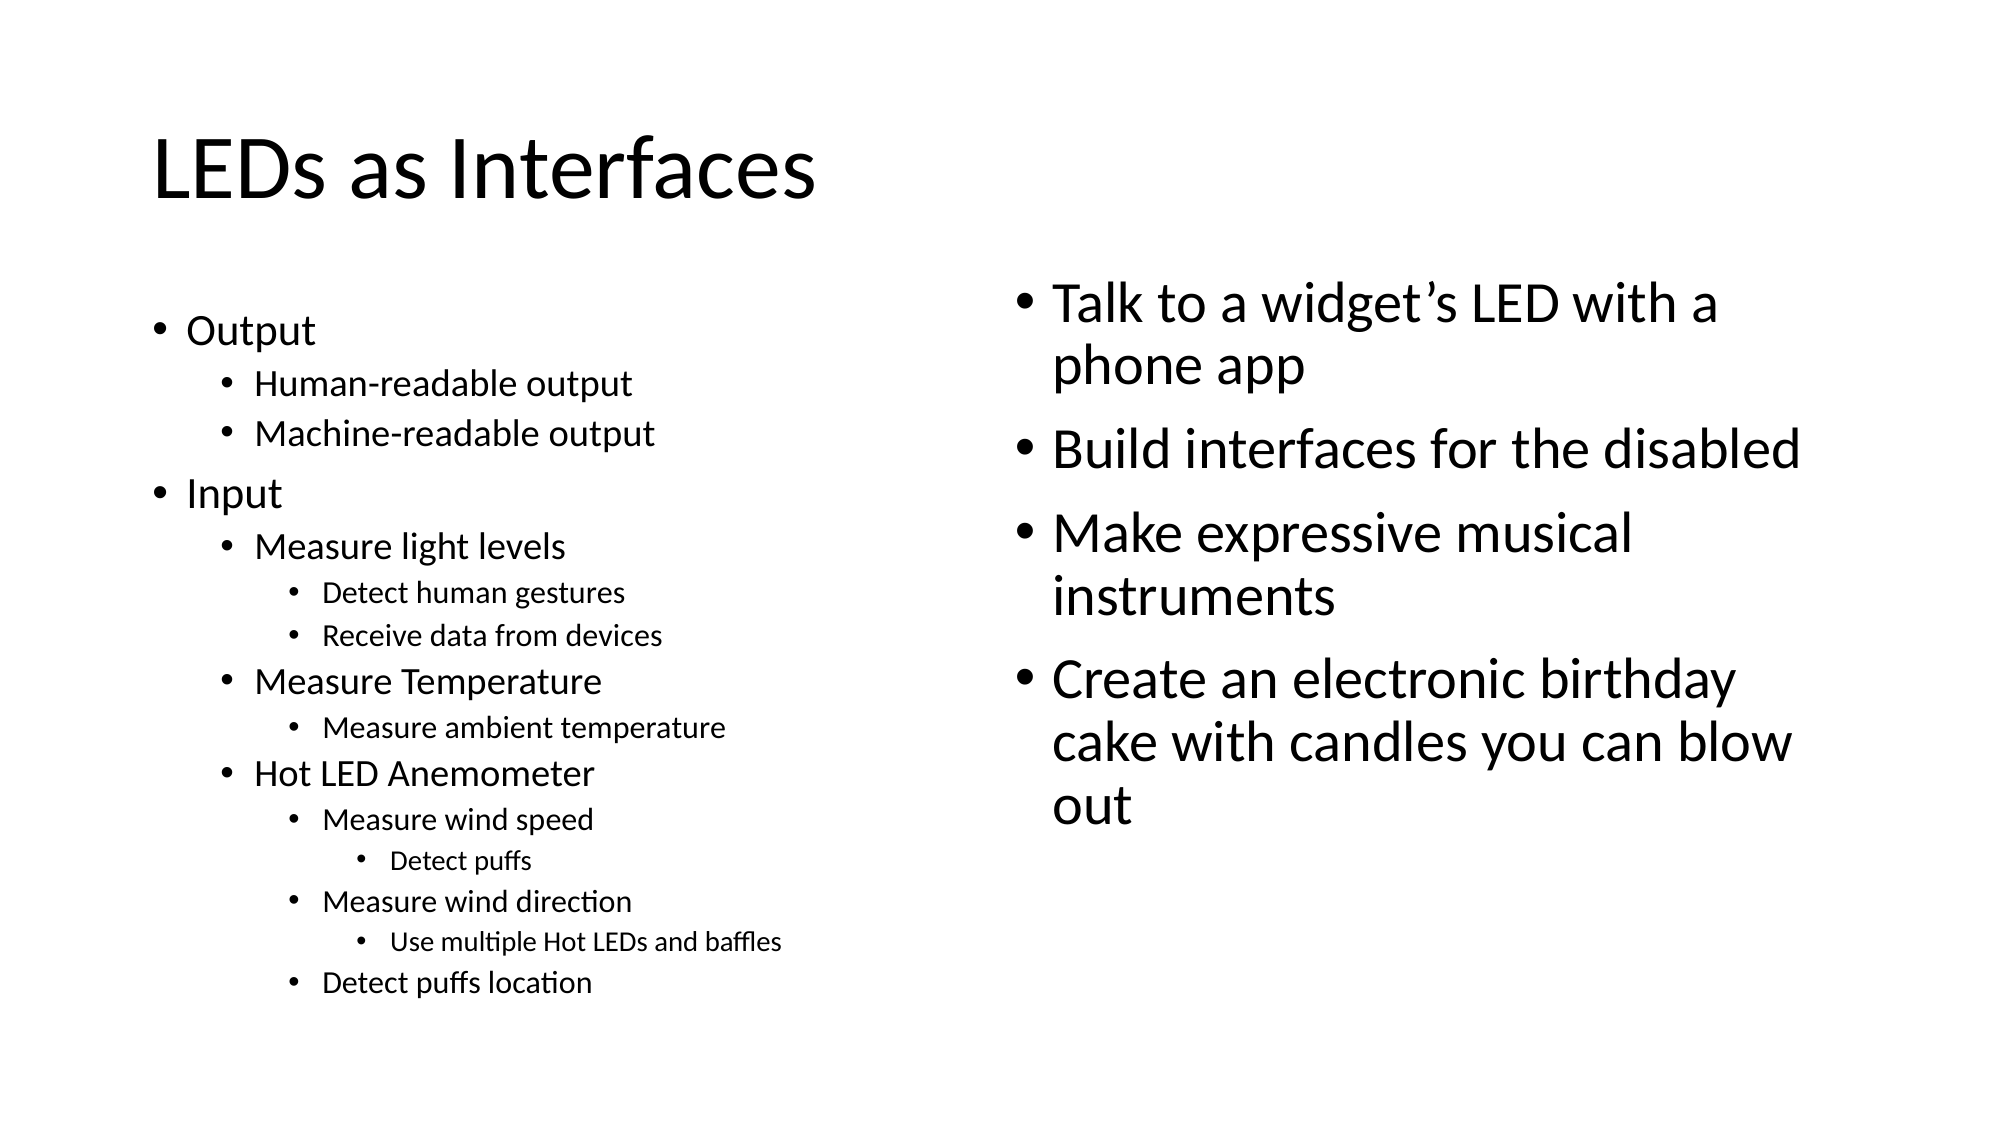

# LEDs as Interfaces
Talk to a widget’s LED with a phone app
Build interfaces for the disabled
Make expressive musical instruments
Create an electronic birthday cake with candles you can blow out
Output
Human-readable output
Machine-readable output
Input
Measure light levels
Detect human gestures
Receive data from devices
Measure Temperature
Measure ambient temperature
Hot LED Anemometer
Measure wind speed
Detect puffs
Measure wind direction
Use multiple Hot LEDs and baffles
Detect puffs location